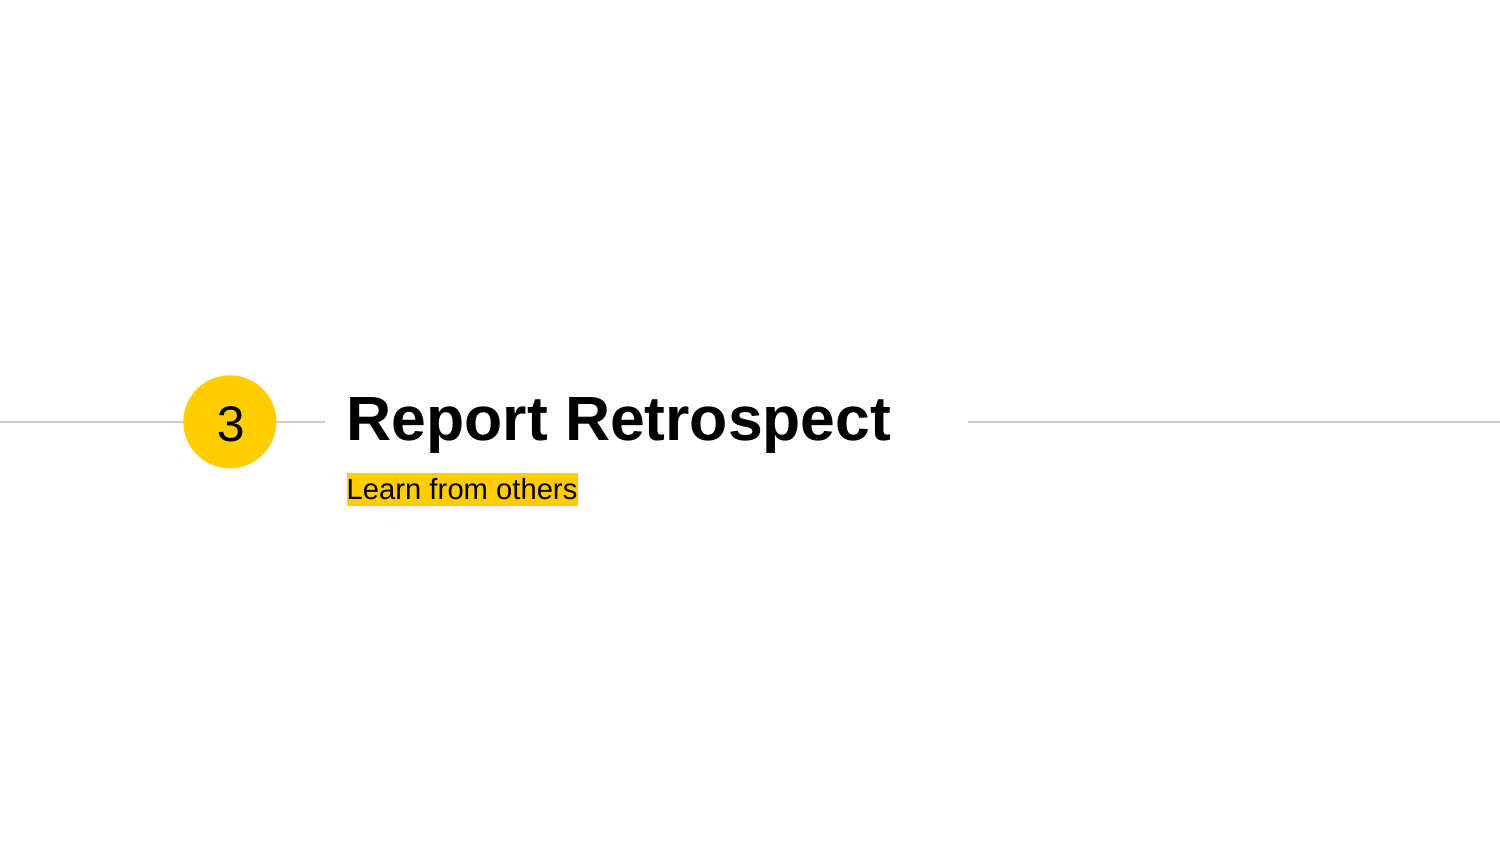

# Report Retrospect
3
Learn from others